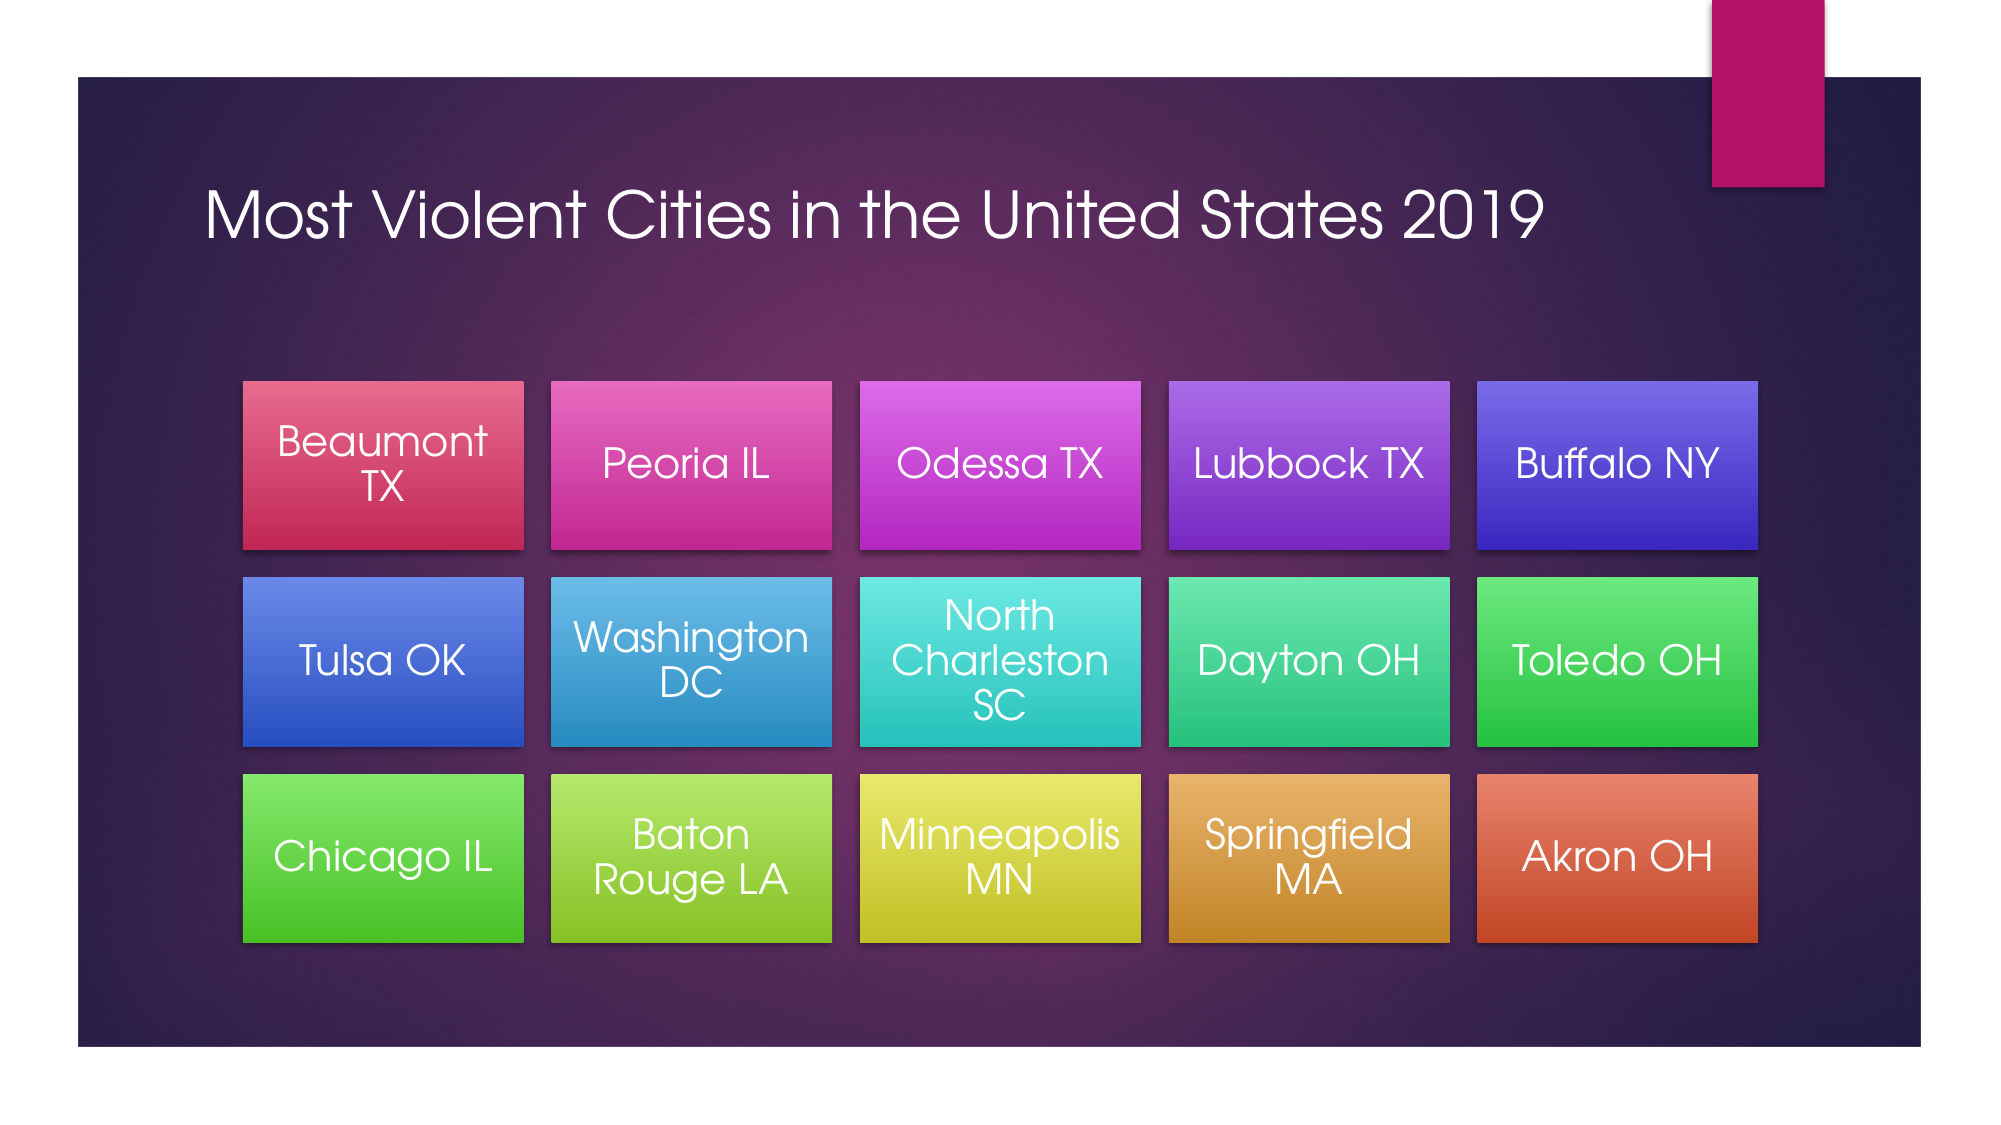

# Most Violent Cities in the United States 2019
Beaumont TX
Peoria IL
Odessa TX
Lubbock TX
Buffalo NY
Tulsa OK
Washington DC
North Charleston SC
Dayton OH
Toledo OH
Chicago IL
Baton Rouge LA
Minneapolis MN
Springfield MA
Akron OH